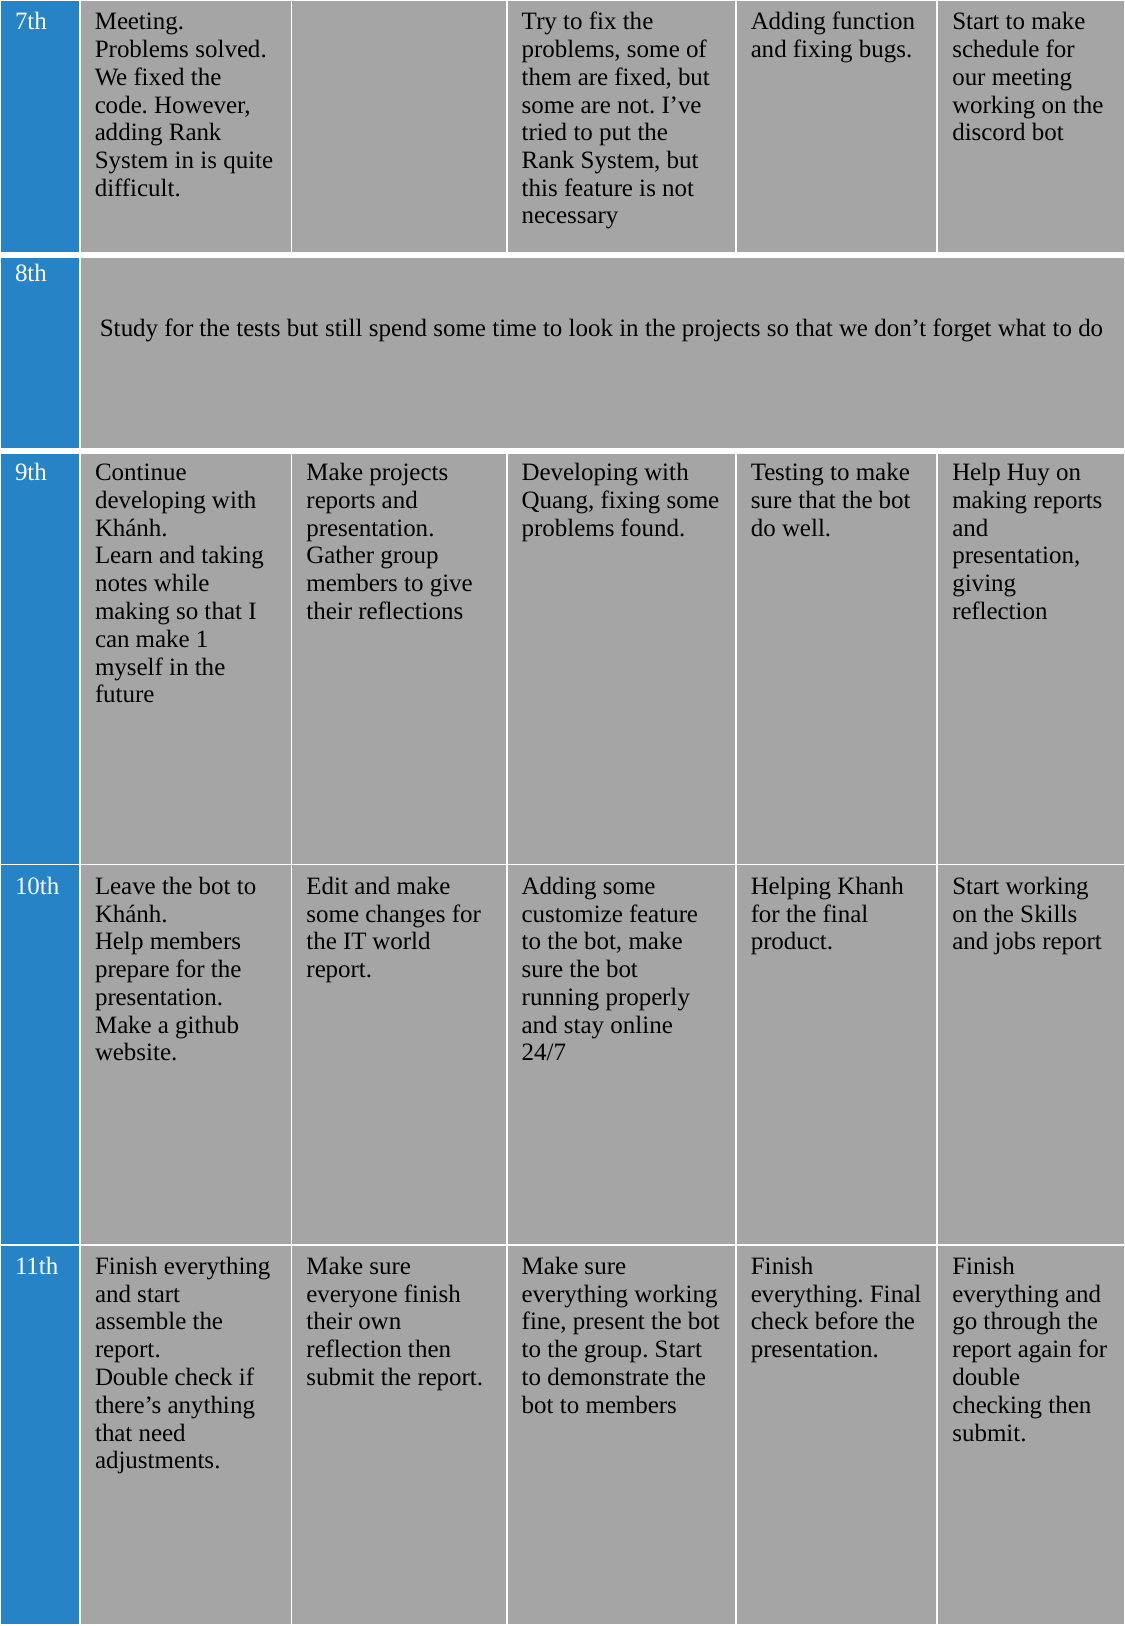

| 7th | Meeting. Problems solved. We fixed the code. However, adding Rank System in is quite difficult. |  | Try to fix the problems, some of them are fixed, but some are not. I’ve tried to put the Rank System, but this feature is not necessary | Adding function and fixing bugs. | Start to make schedule for our meeting working on the discord bot |
| --- | --- | --- | --- | --- | --- |
#
| 8th | Study for the tests but still spend some time to look in the projects so that we don’t forget what to do |  |  |  |  |
| --- | --- | --- | --- | --- | --- |
| 9th | Continue developing with Khánh. Learn and taking notes while making so that I can make 1 myself in the future | Make projects reports and presentation. Gather group members to give their reflections | Developing with Quang, fixing some problems found. | Testing to make sure that the bot do well. | Help Huy on making reports and presentation, giving reflection |
| 10th | Leave the bot to Khánh. Help members prepare for the presentation. Make a github website. | Edit and make some changes for the IT world report. | Adding some customize feature to the bot, make sure the bot running properly and stay online 24/7 | Helping Khanh for the final product. | Start working on the Skills and jobs report |
| 11th | Finish everything and start assemble the report. Double check if there’s anything that need adjustments. | Make sure everyone finish their own reflection then submit the report. | Make sure everything working fine, present the bot to the group. Start to demonstrate the bot to members | Finish everything. Final check before the presentation. | Finish everything and go through the report again for double checking then submit. |